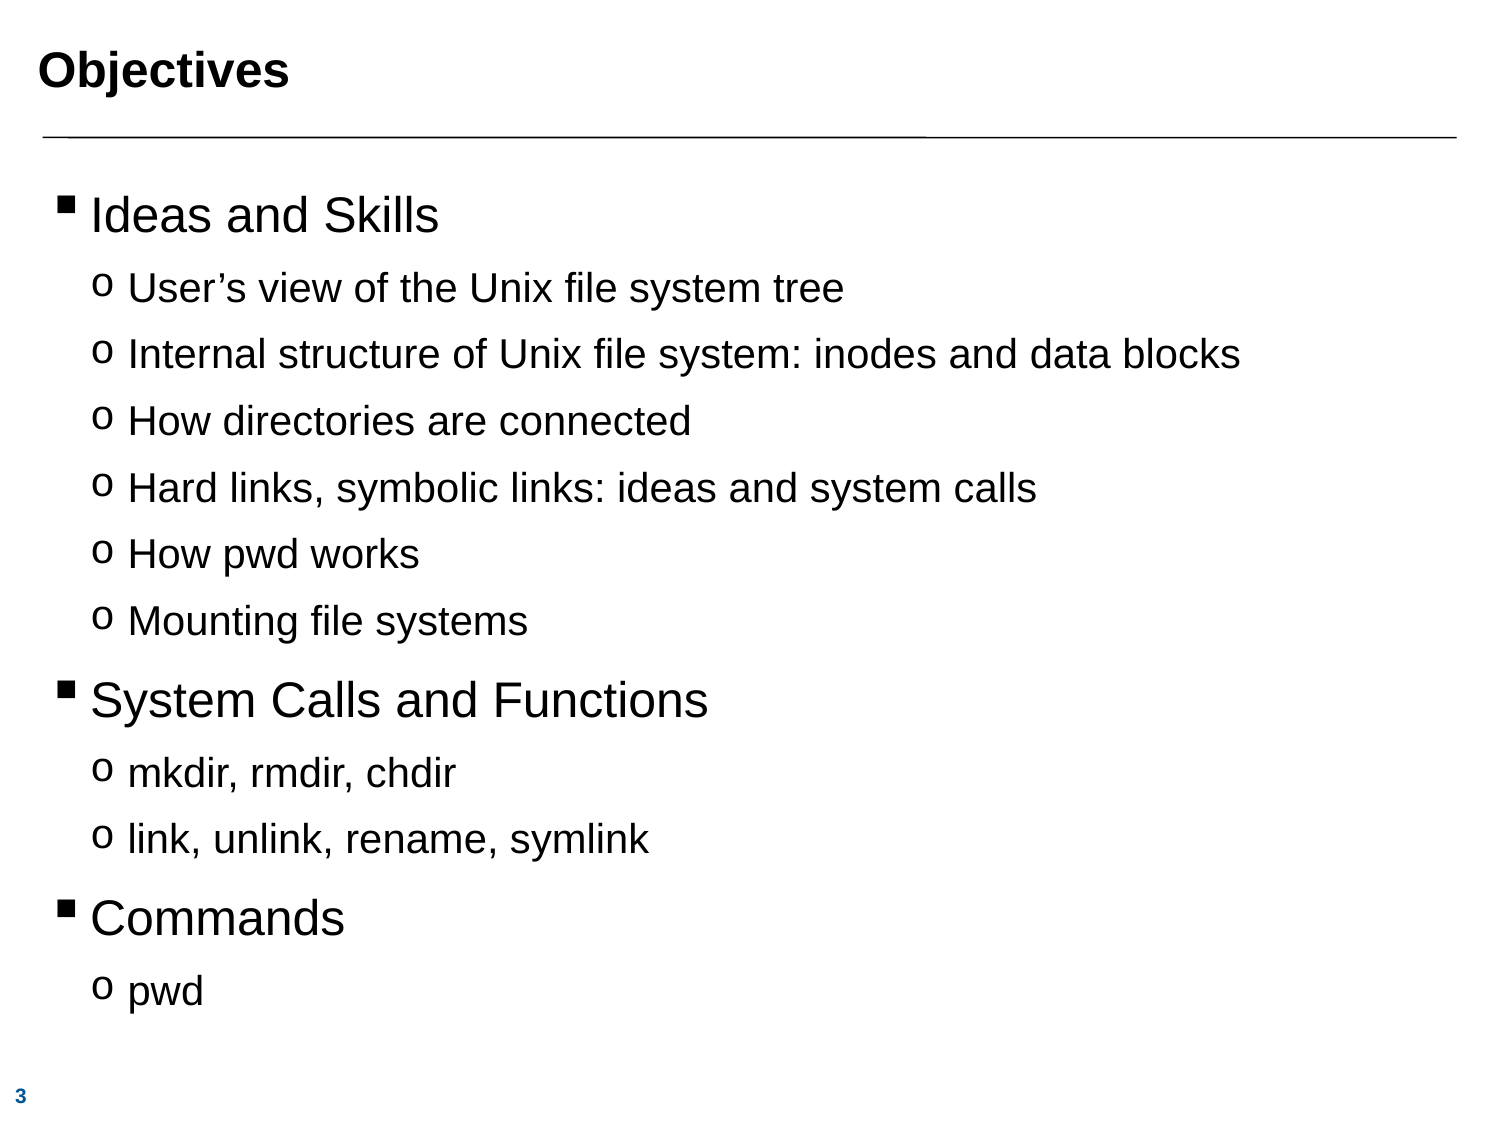

# Objectives
Ideas and Skills
User’s view of the Unix file system tree
Internal structure of Unix file system: inodes and data blocks
How directories are connected
Hard links, symbolic links: ideas and system calls
How pwd works
Mounting file systems
System Calls and Functions
mkdir, rmdir, chdir
link, unlink, rename, symlink
Commands
pwd
3